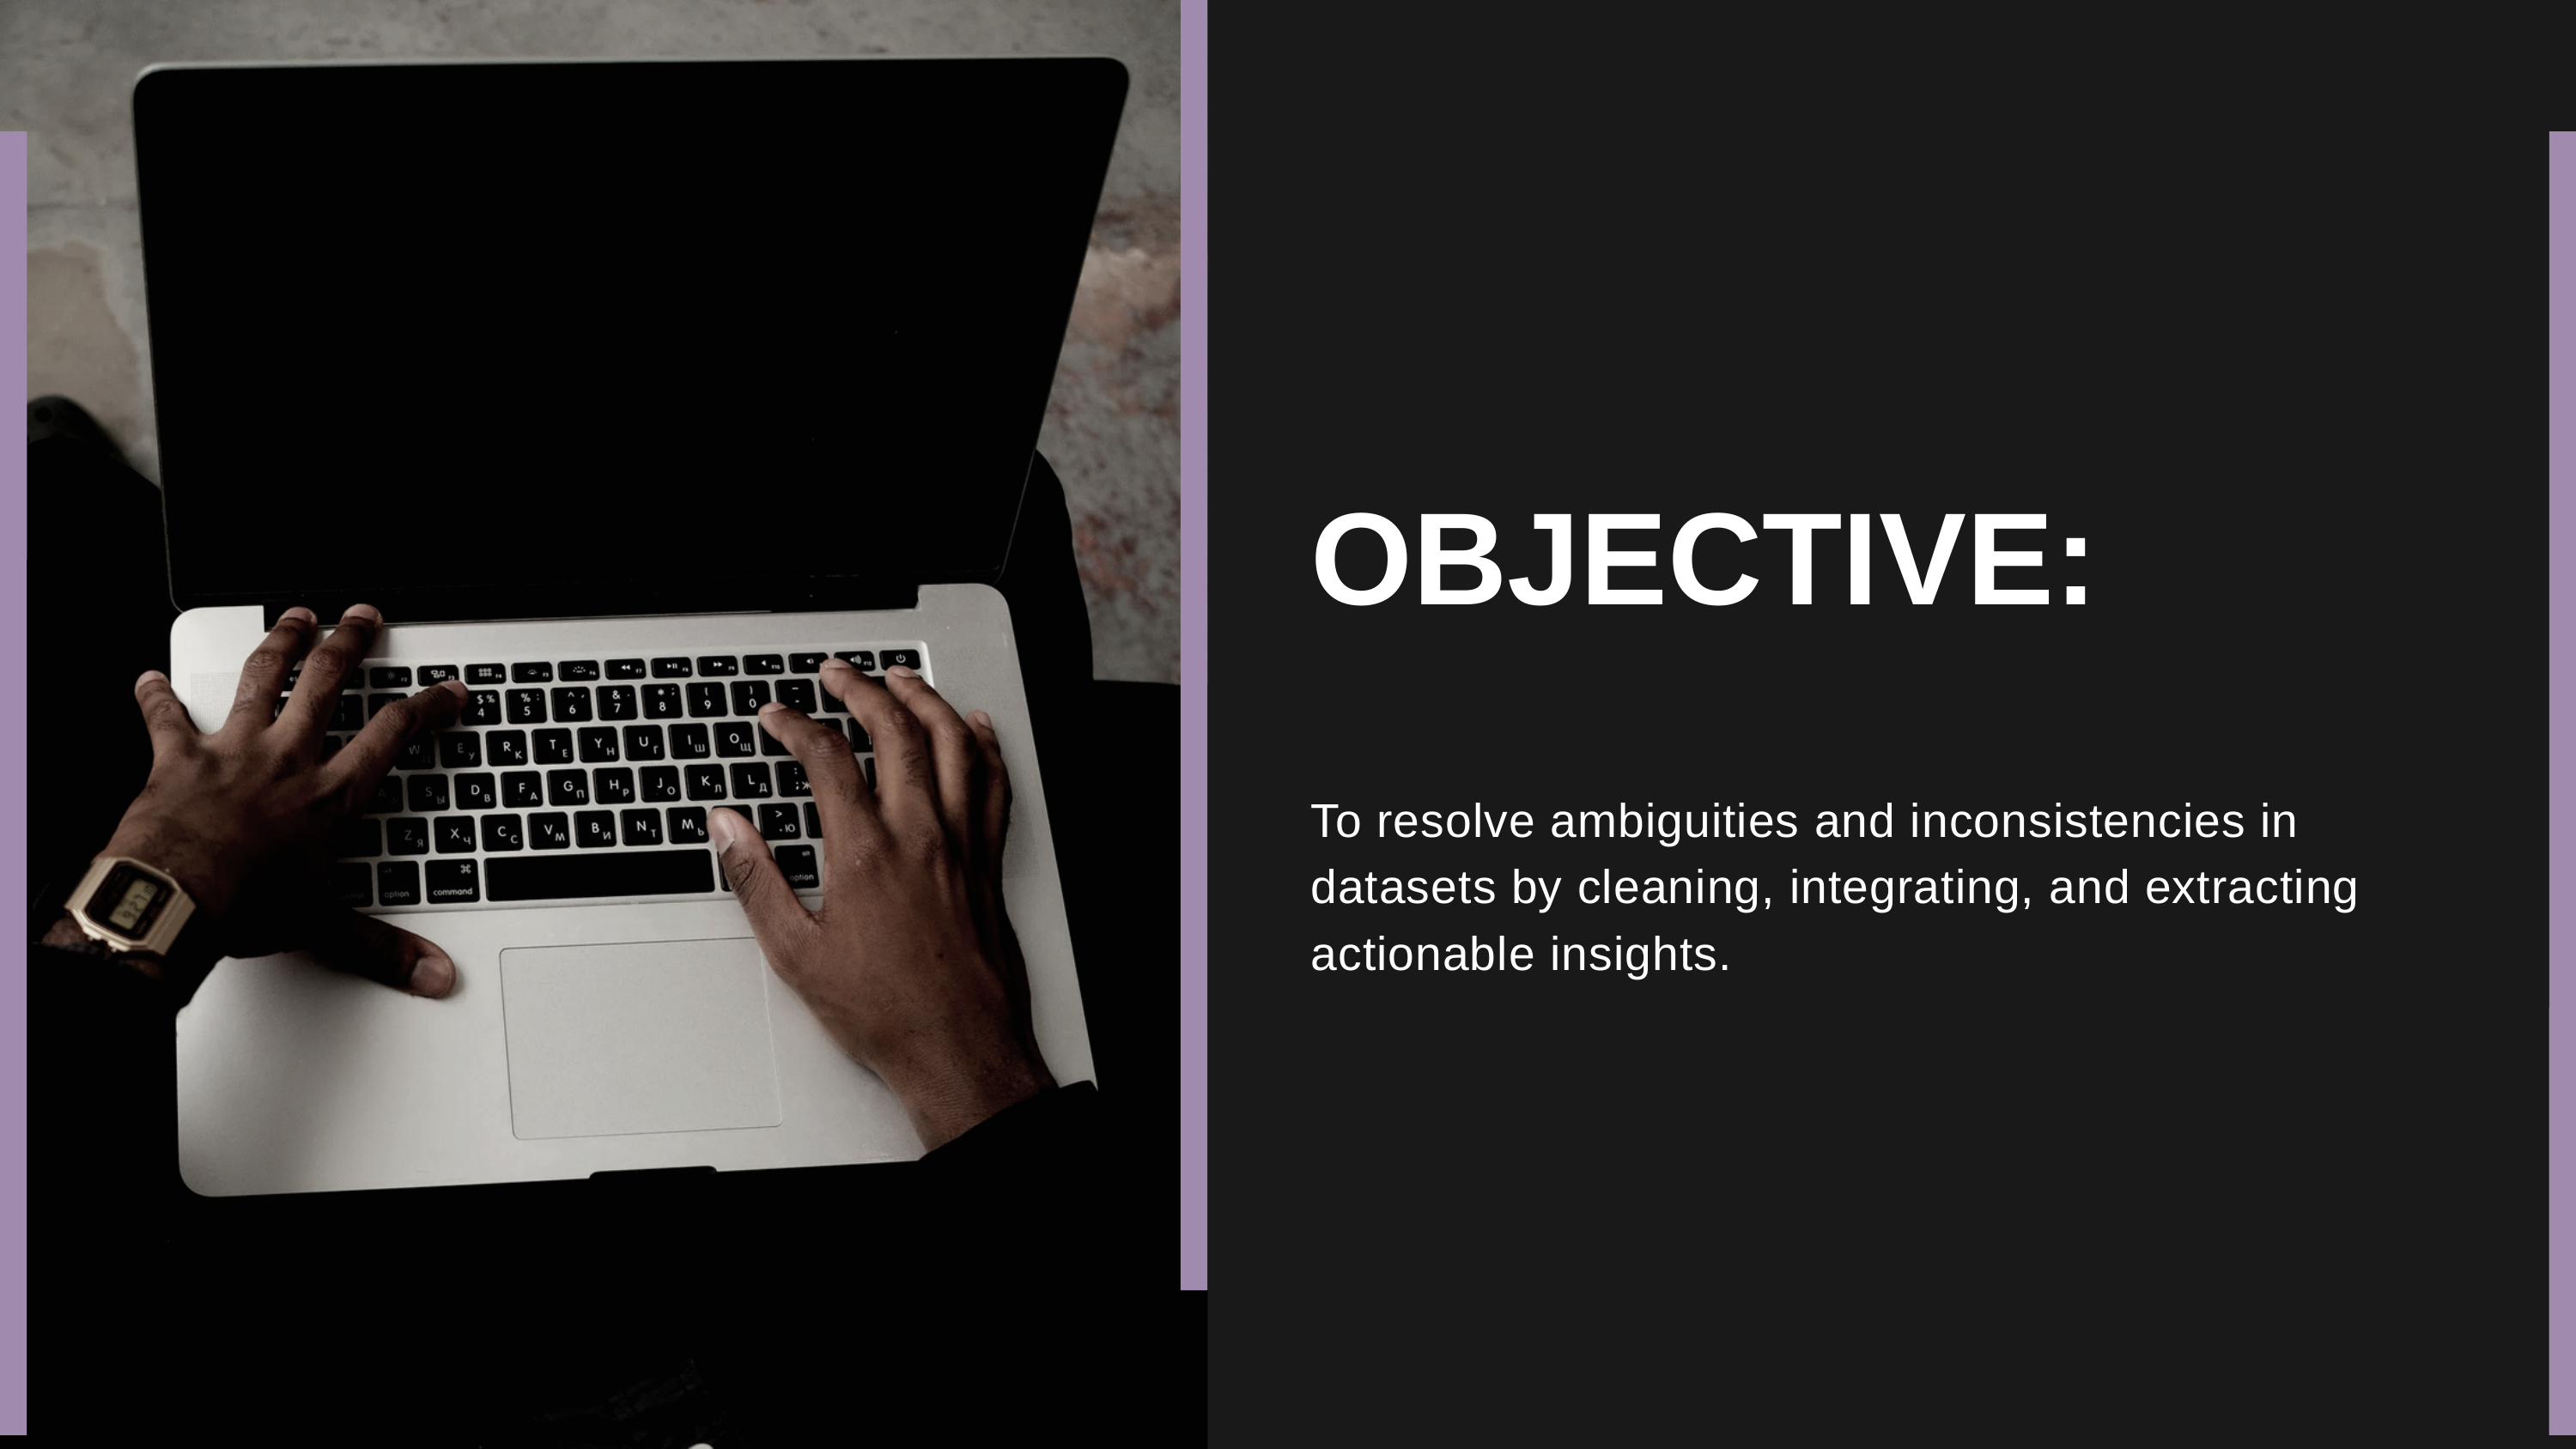

OBJECTIVE:

To resolve ambiguities and inconsistencies in datasets by cleaning, integrating, and extracting actionable insights.